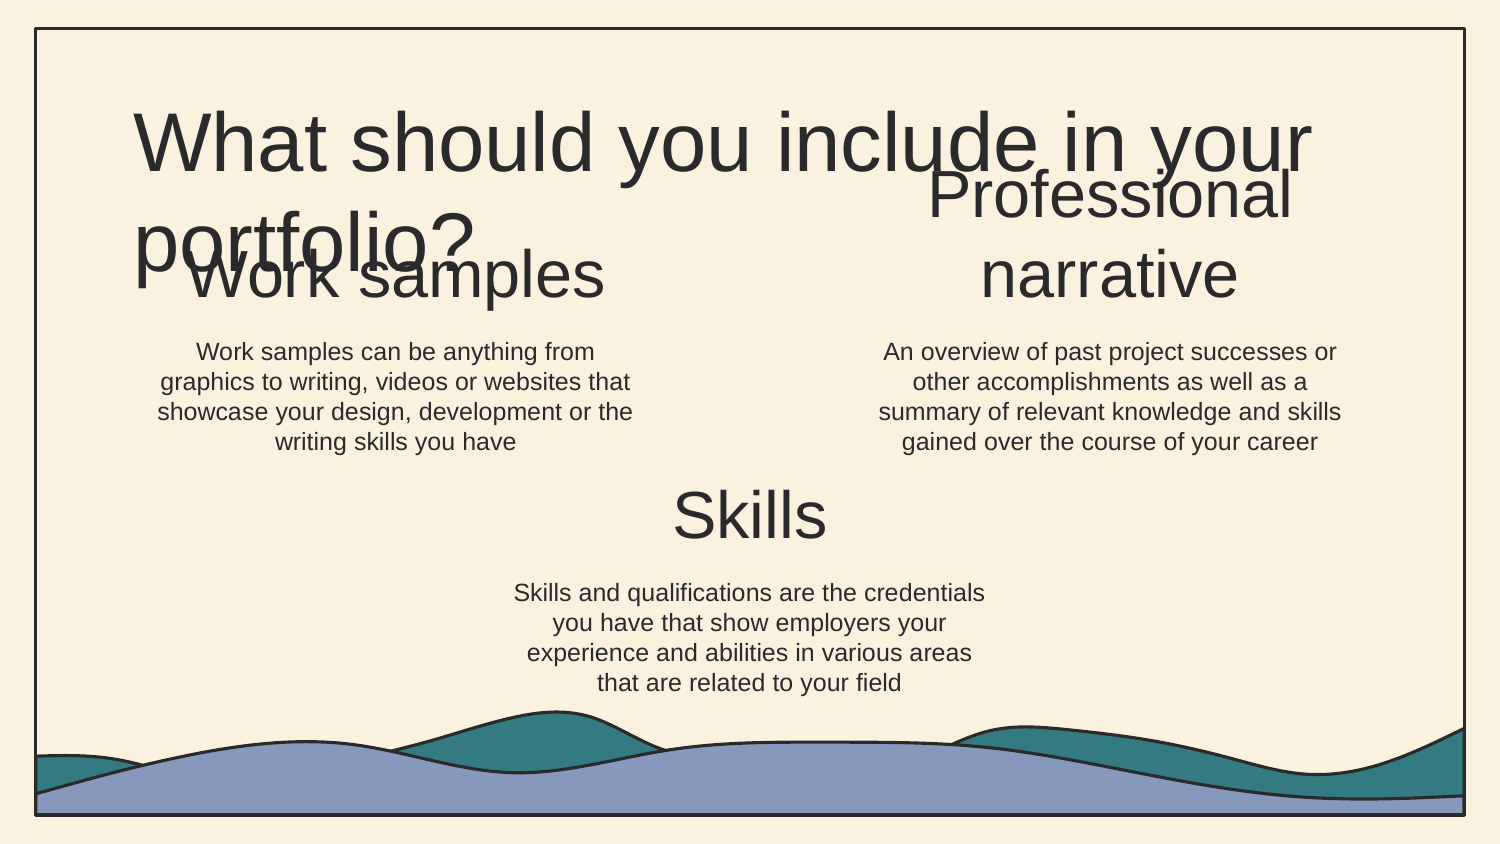

# What should you include in your portfolio?
Work samples
Professional narrative
Work samples can be anything from graphics to writing, videos or websites that showcase your design, development or the writing skills you have
An overview of past project successes or other accomplishments as well as a summary of relevant knowledge and skills gained over the course of your career
Skills
Skills and qualifications are the credentials you have that show employers your experience and abilities in various areas that are related to your field